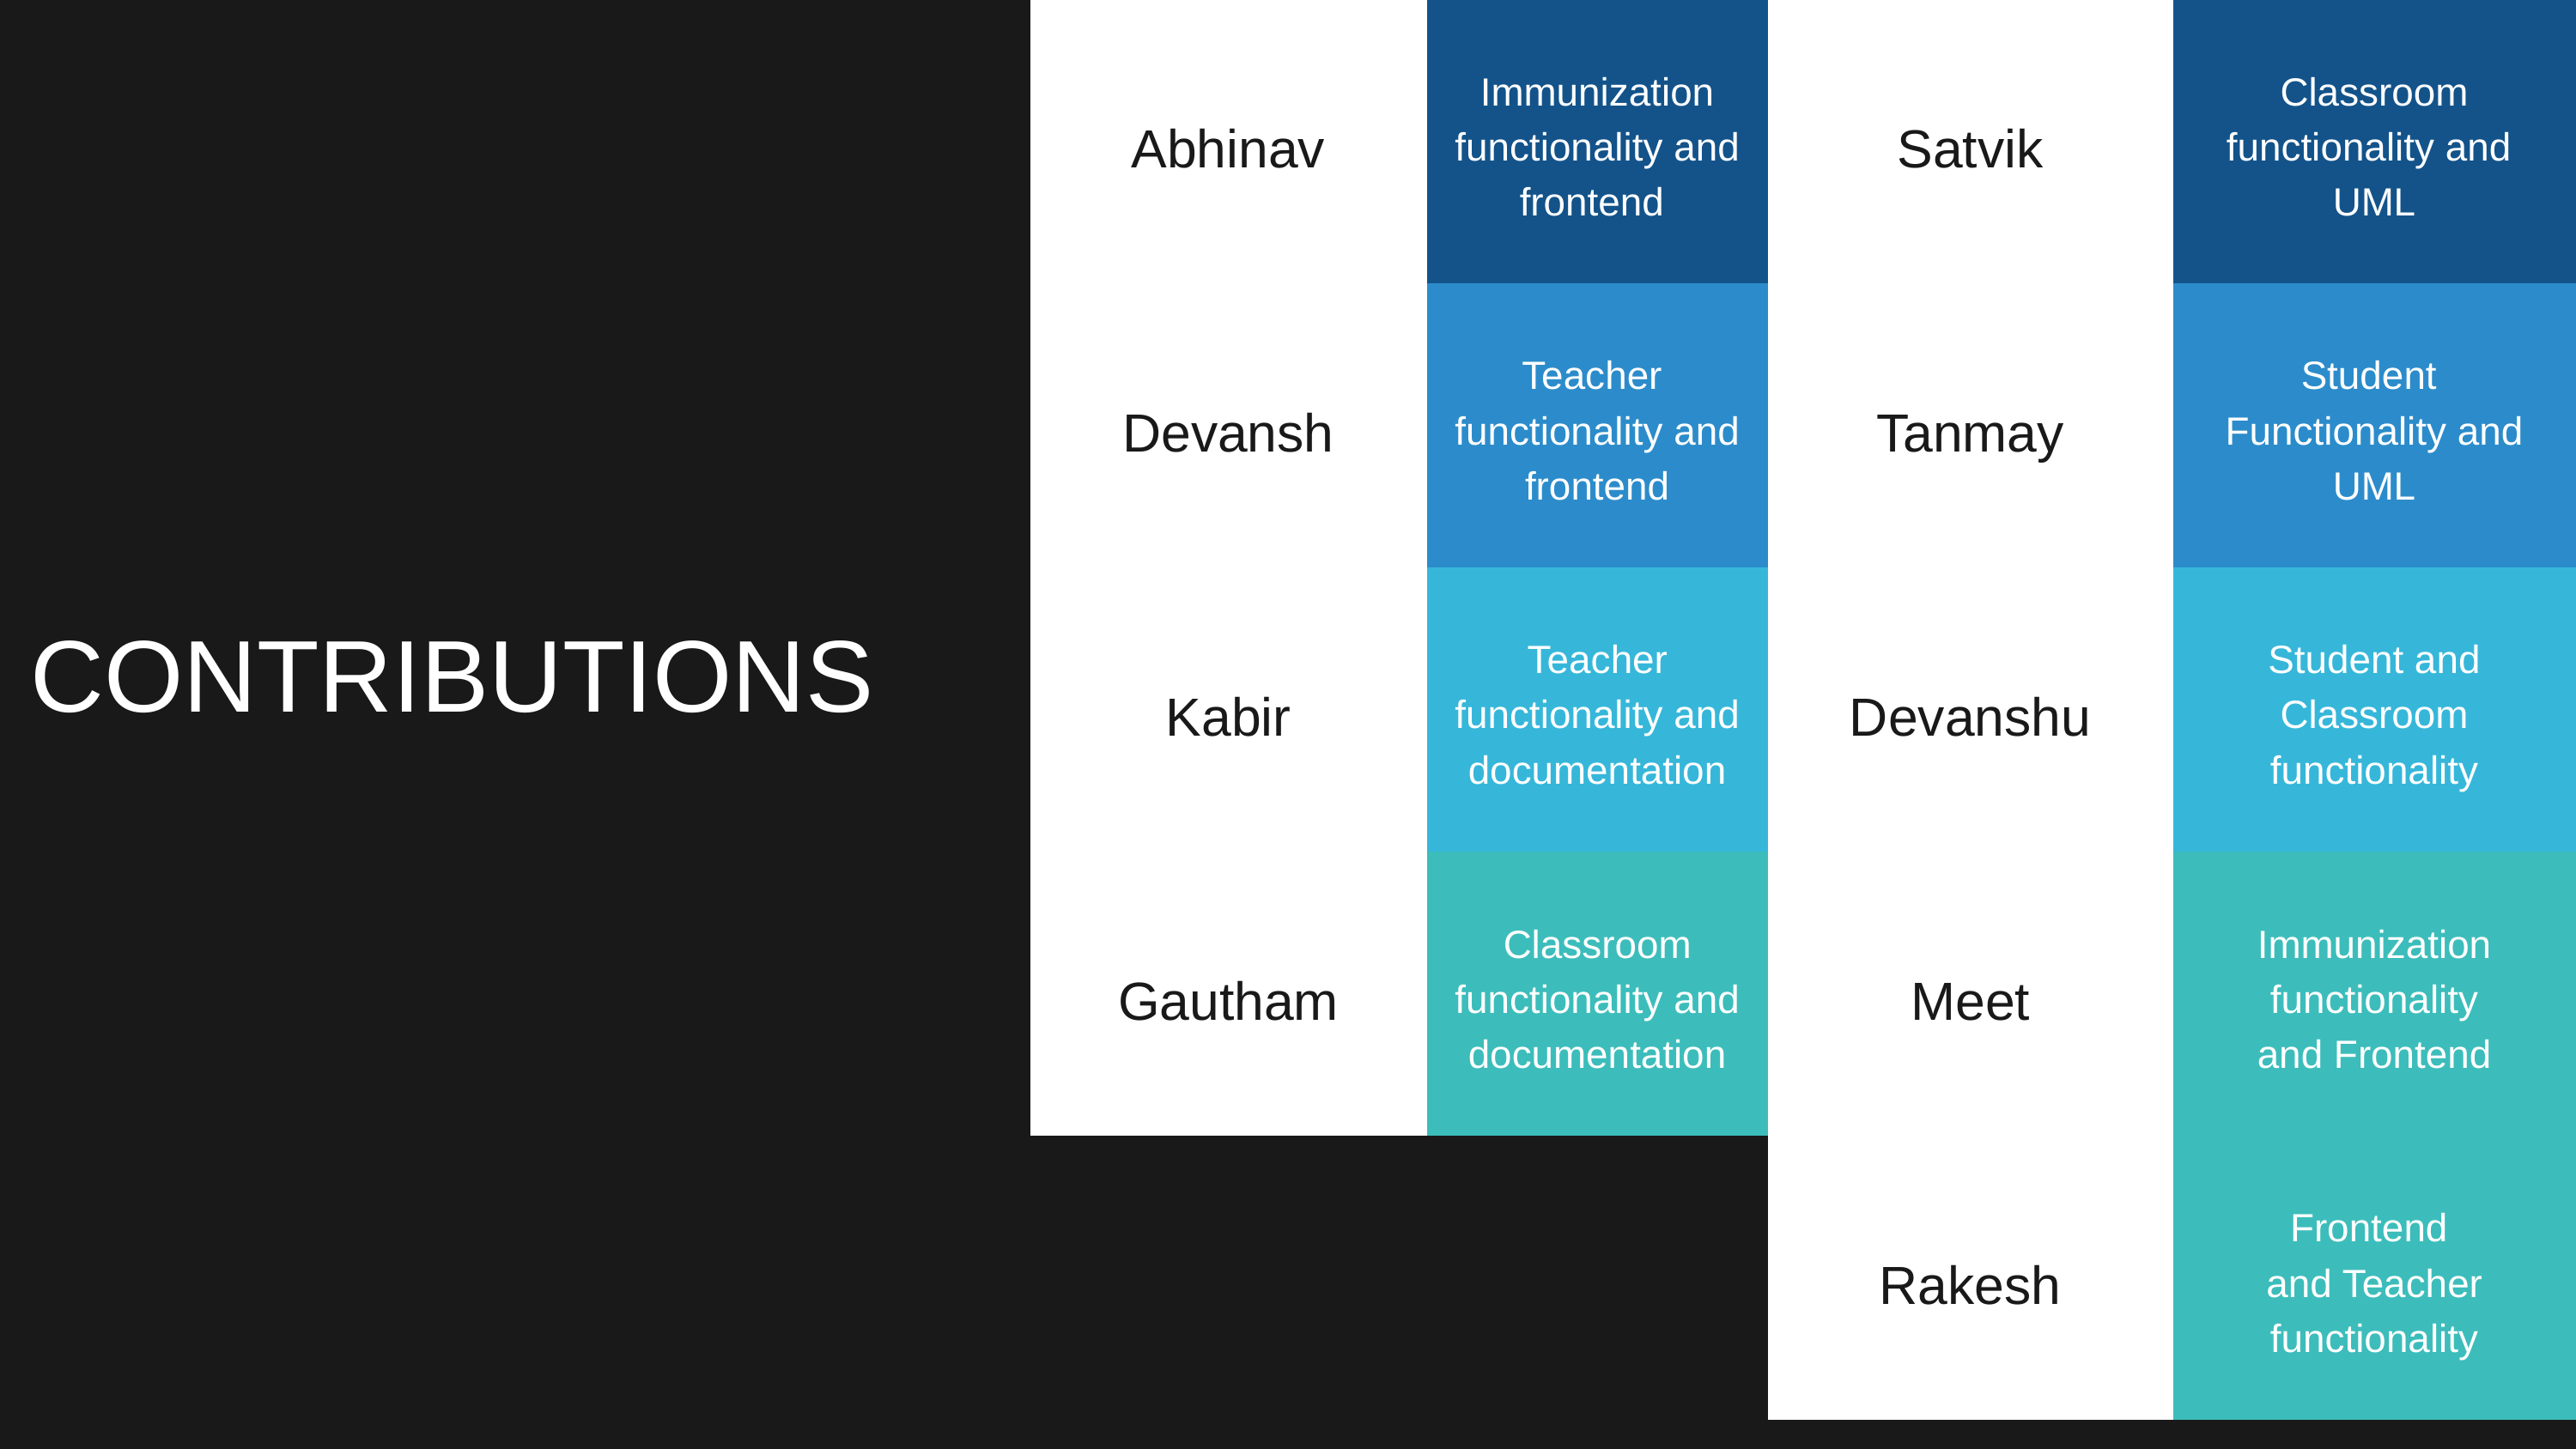

| Abhinav | Immunization functionality and frontend | Satvik | Classroom functionality and UML |
| --- | --- | --- | --- |
| Devansh | Teacher functionality and frontend | Tanmay | Student Functionality and UML |
| Kabir | Teacher functionality and documentation | Devanshu | Student and Classroom functionality |
| Gautham | Classroom functionality and documentation | Meet | Immunization functionality and Frontend |
| Rakesh |  | Rakesh | Frontend and Teacher functionality |
CONTRIBUTIONS